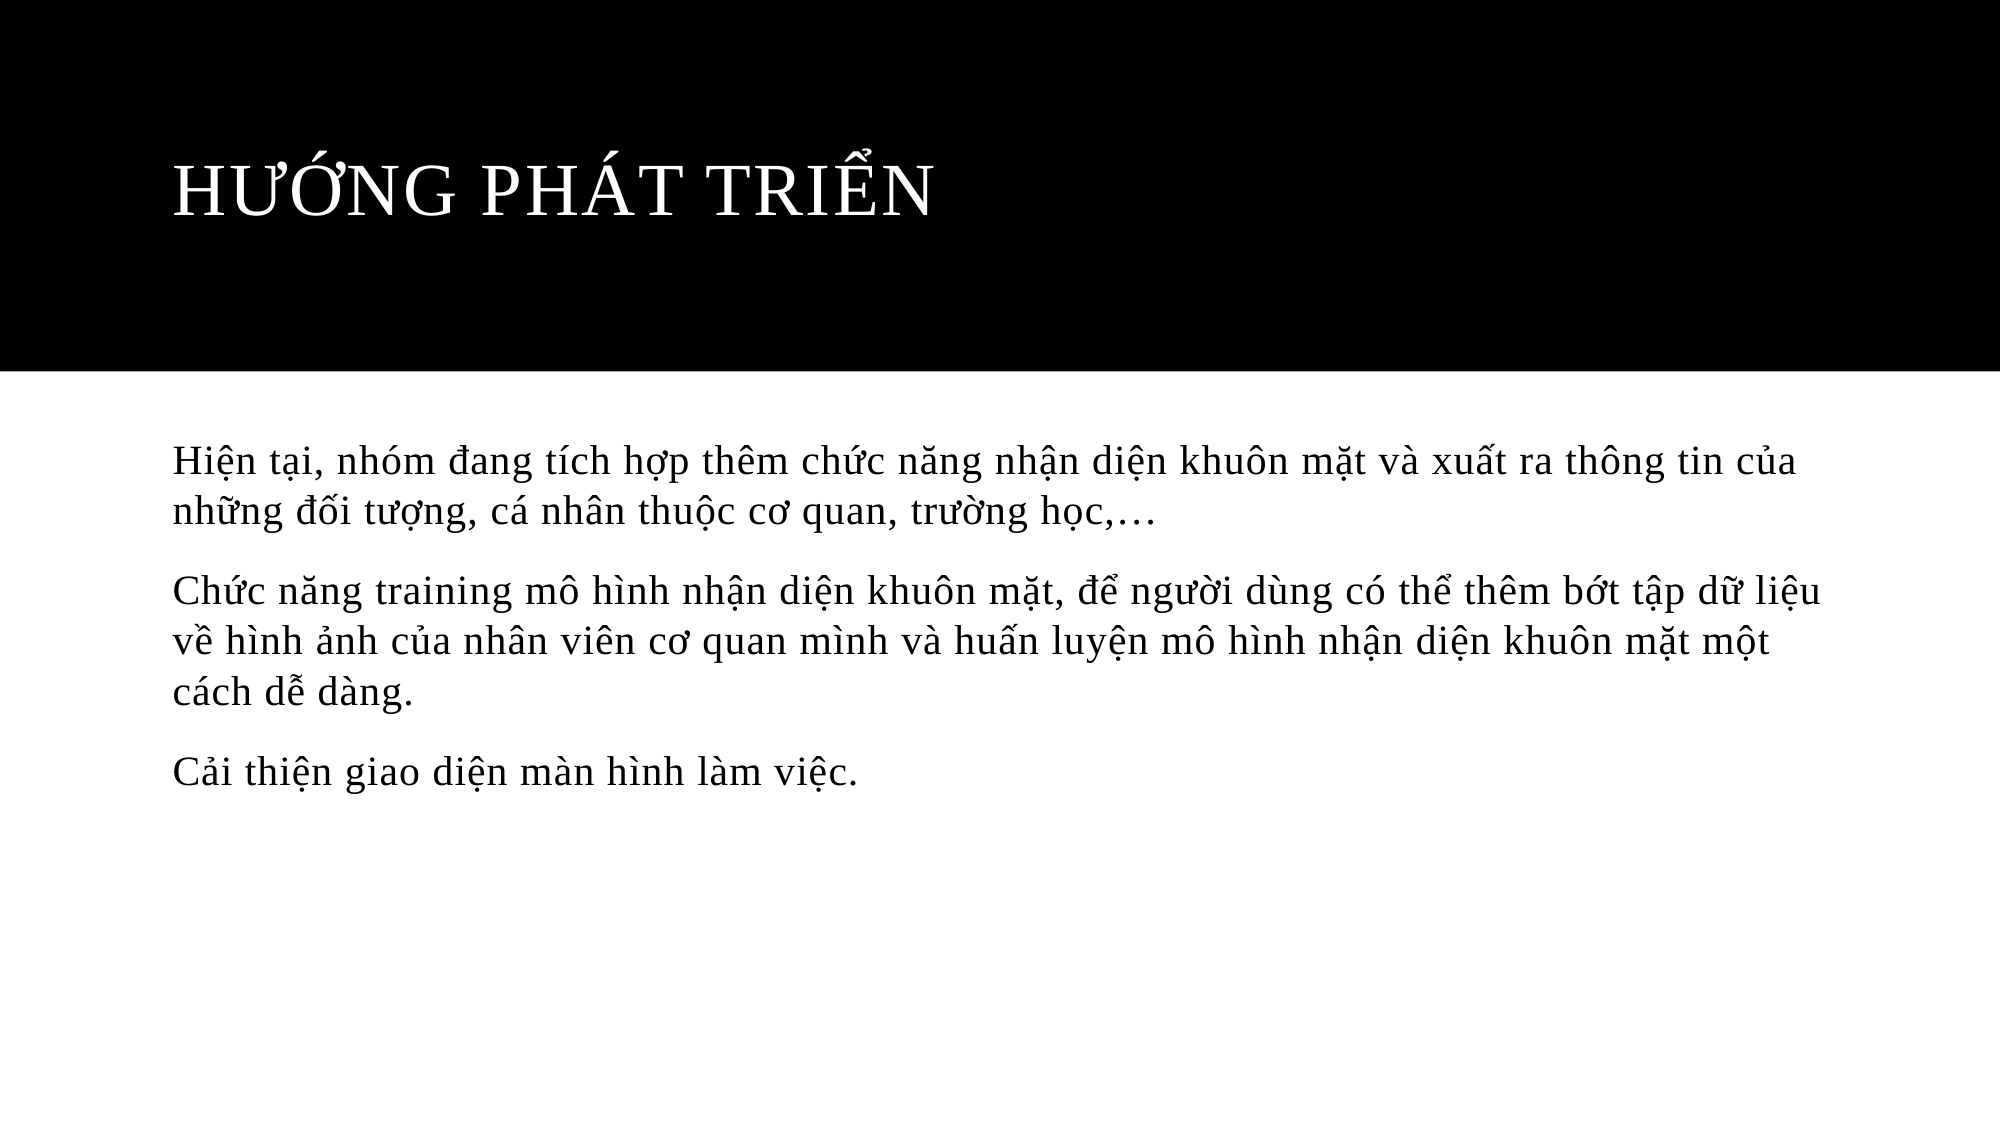

# Hướng phát triển
Hiện tại, nhóm đang tích hợp thêm chức năng nhận diện khuôn mặt và xuất ra thông tin của những đối tượng, cá nhân thuộc cơ quan, trường học,…
Chức năng training mô hình nhận diện khuôn mặt, để người dùng có thể thêm bớt tập dữ liệu về hình ảnh của nhân viên cơ quan mình và huấn luyện mô hình nhận diện khuôn mặt một cách dễ dàng.
Cải thiện giao diện màn hình làm việc.